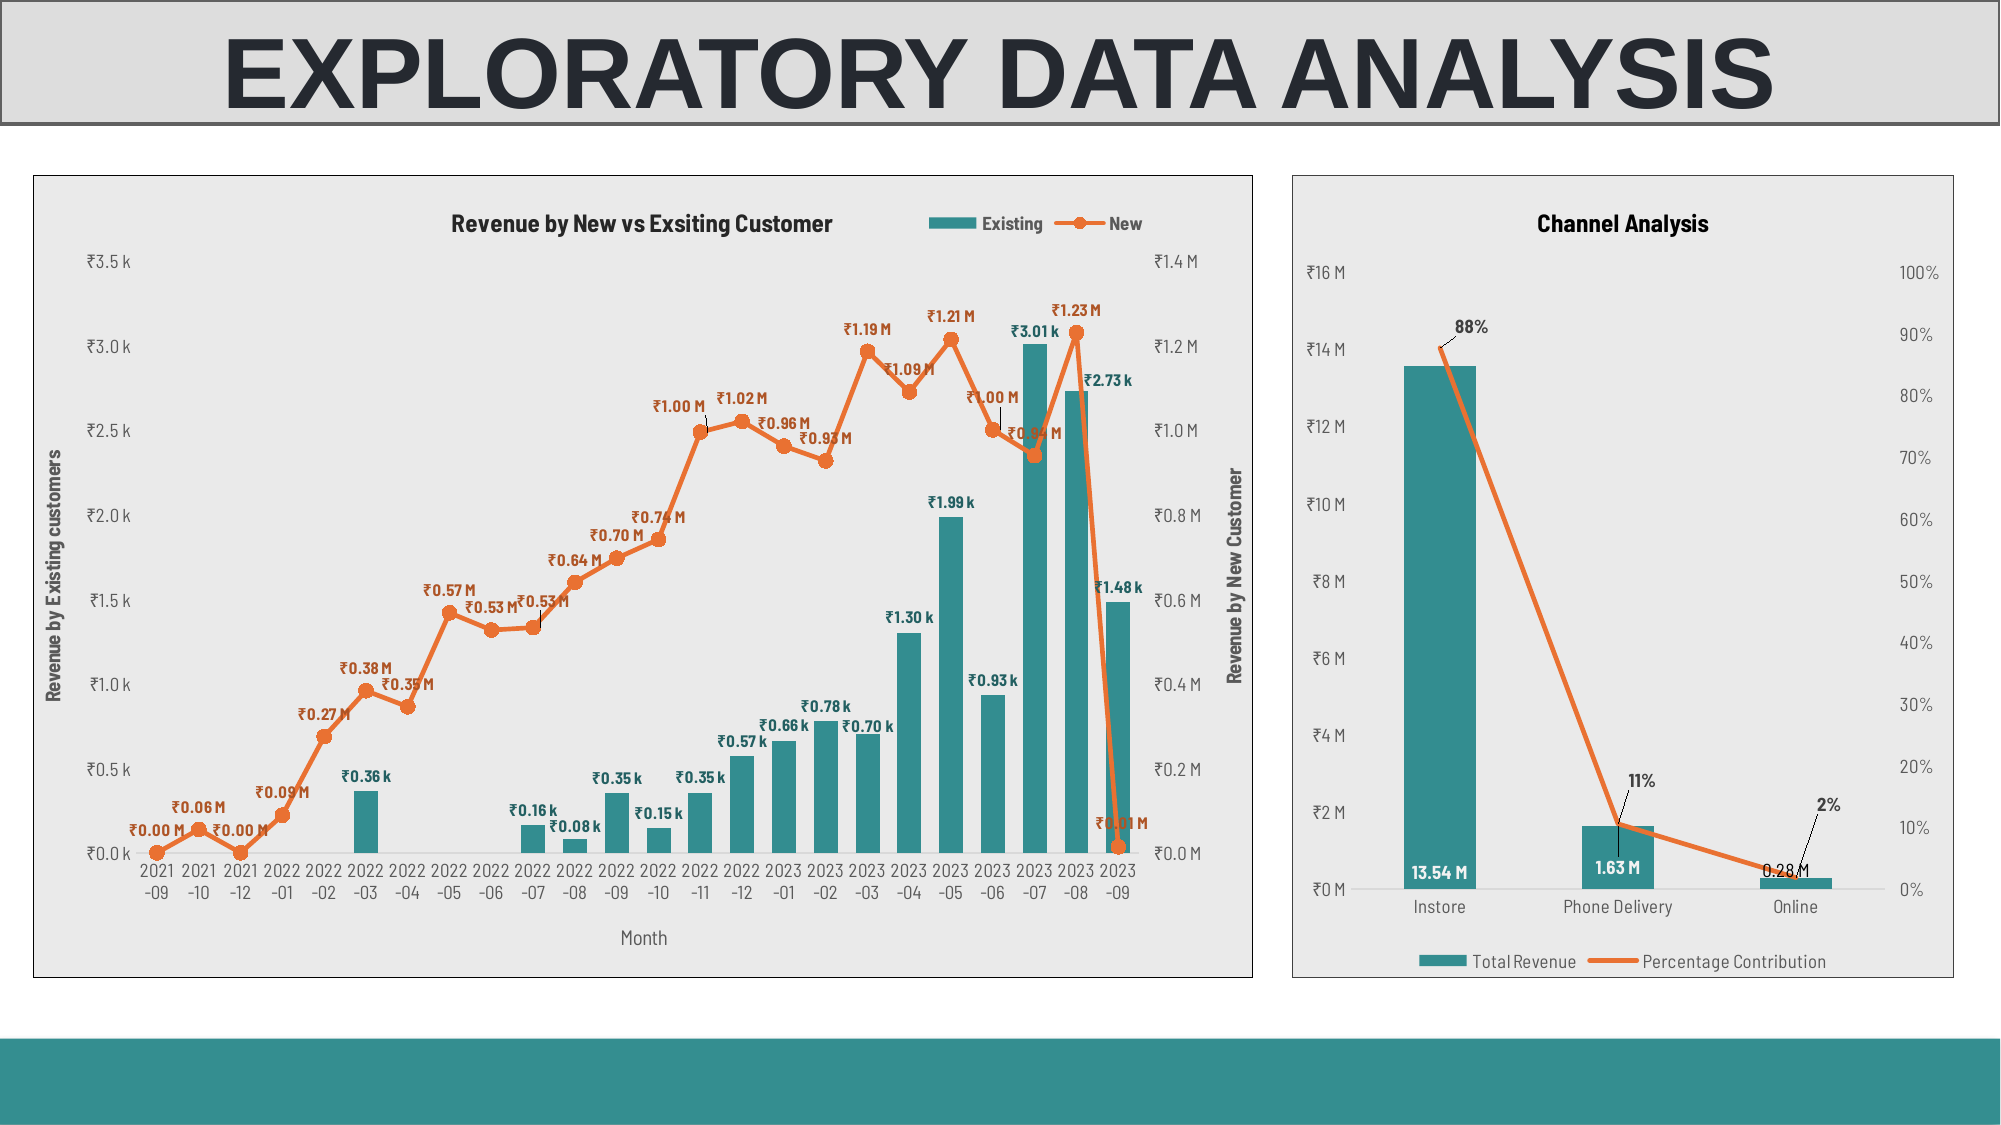

EXPLORATORY DATA ANALYSIS

### Chart: Revenue by New vs Exsiting Customer

| Category | Existing | New |
|---|---|---|
| 2021-09 | None | 75.06 |
| 2021-10 | None | 55333.66 |
| 2021-12 | None | 19.62 |
| 2022-01 | None | 88904.12 |
| 2022-02 | None | 274917.16 |
| 2022-03 | 364.96 | 383391.06 |
| 2022-04 | None | 345509.57 |
| 2022-05 | None | 567703.79 |
| 2022-06 | None | 526932.8 |
| 2022-07 | 163.06 | 532736.33 |
| 2022-08 | 81.98 | 640044.9 |
| 2022-09 | 351.8 | 697012.71 |
| 2022-10 | 145.25 | 741522.68 |
| 2022-11 | 354.76 | 995294.41 |
| 2022-12 | 572.31 | 1020736.42 |
| 2023-01 | 662.87 | 962182.27 |
| 2023-02 | 778.23 | 927299.31 |
| 2023-03 | 704.75 | 1186396.39 |
| 2023-04 | 1302.56 | 1090037.19 |
| 2023-05 | 1985.2 | 1214726.0 |
| 2023-06 | 932.69 | 1000424.72 |
| 2023-07 | 3008.99 | 939446.2 |
| 2023-08 | 2730.59 | 1230584.99 |
| 2023-09 | 1480.51 | 14304.74 |

### Chart: Channel Analysis

| Category | Total Revenue | Percentage Contribution |
|---|---|---|
| Instore | 13542617.67 | 0.8764792184706229 |
| Phone Delivery | 1626826.26 | 0.10528831601817543 |
| Online | 281712.68 | 0.018232465511201622 |